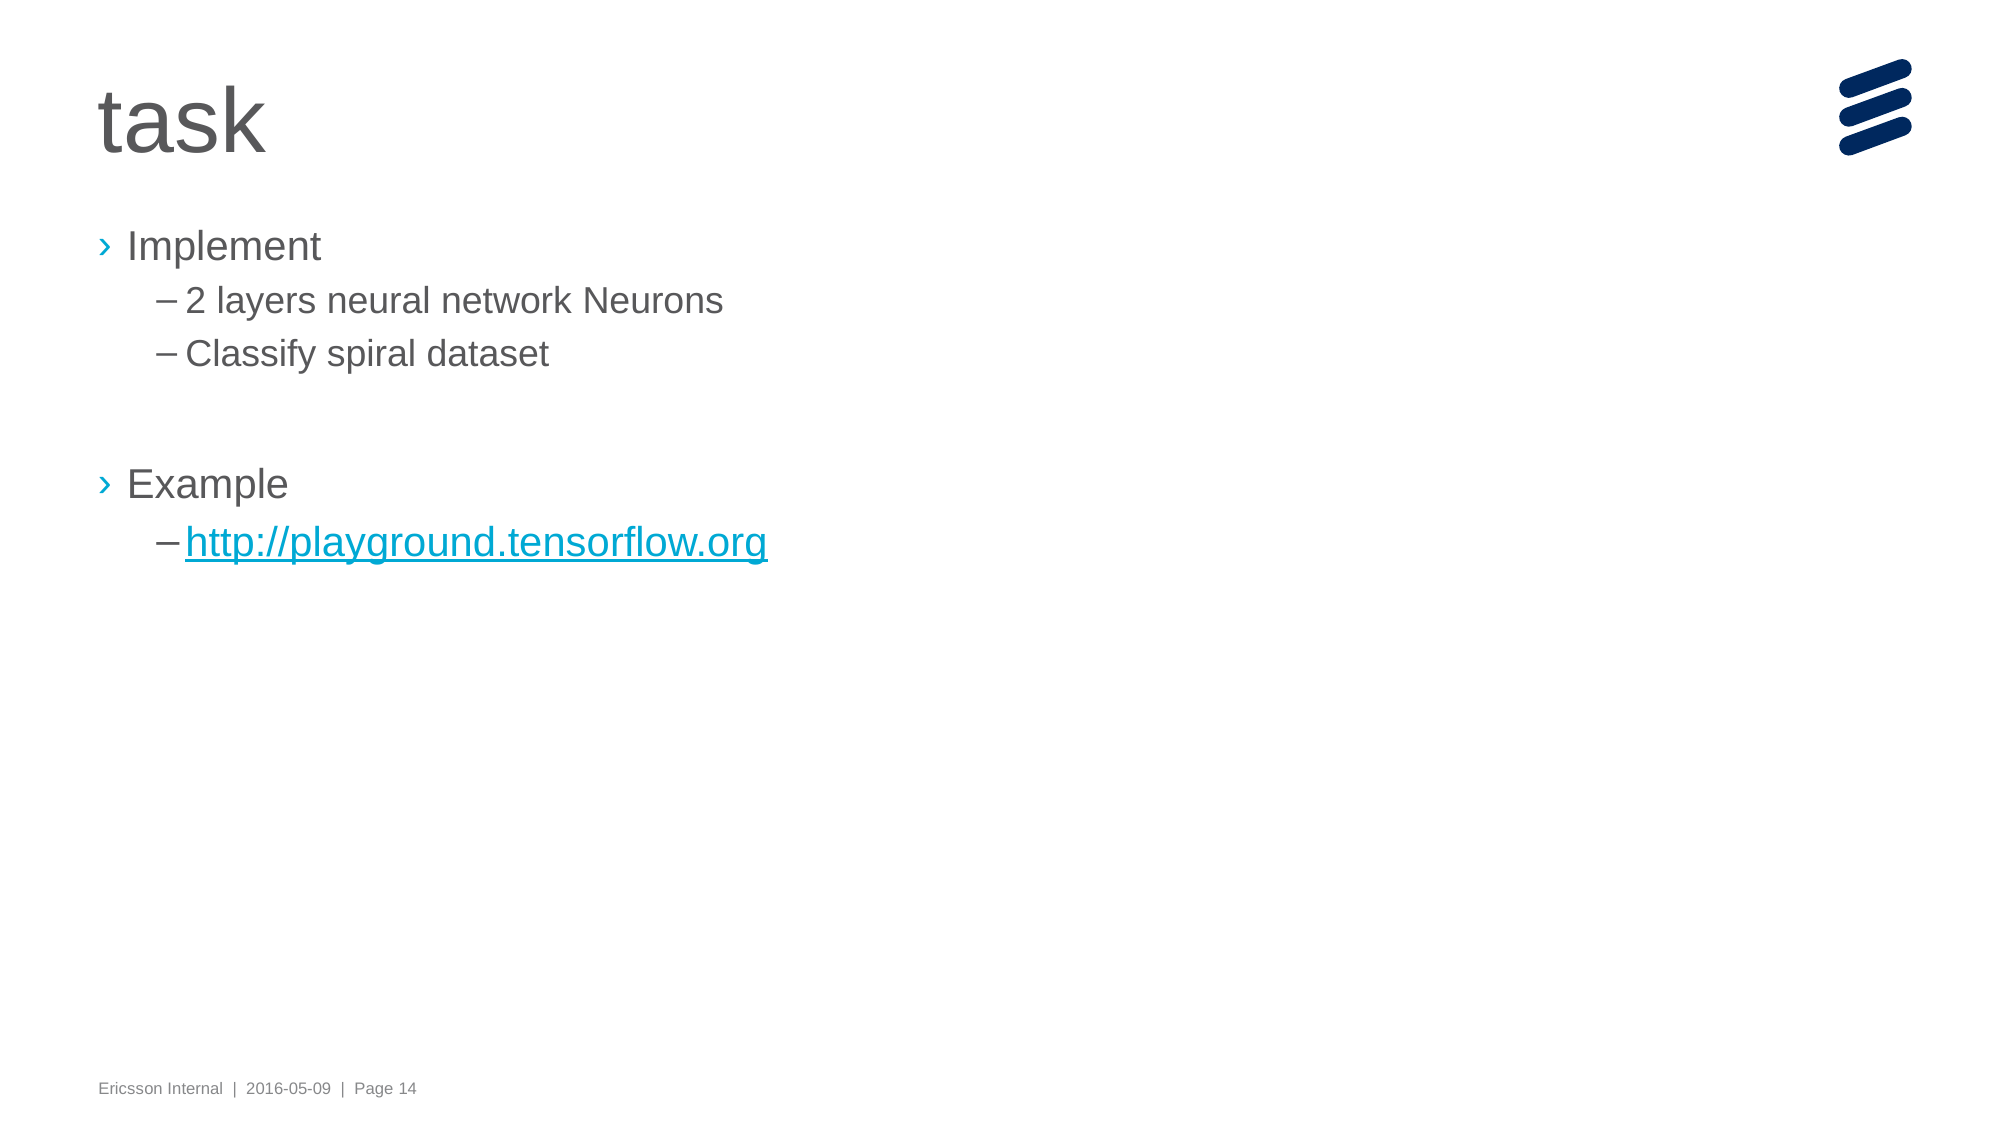

# task
Implement
2 layers neural network Neurons
Classify spiral dataset

Example
http://playground.tensorflow.org